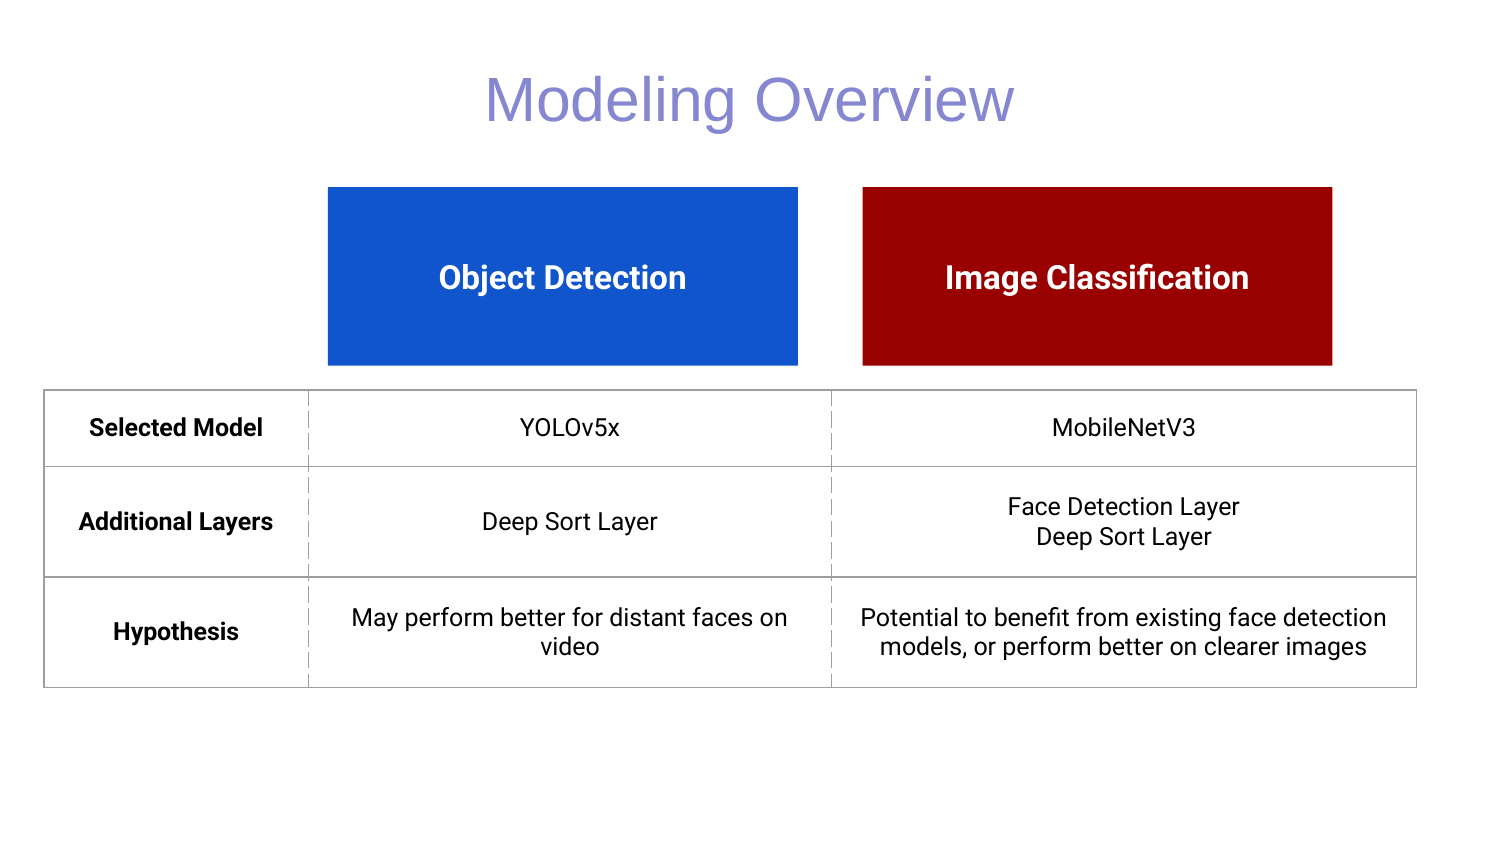

# Modeling Overview
Object Detection
Image Classification
| Selected Model | YOLOv5x | MobileNetV3 |
| --- | --- | --- |
| Additional Layers | Deep Sort Layer | Face Detection Layer Deep Sort Layer |
| Hypothesis | May perform better for distant faces on video | Potential to benefit from existing face detection models, or perform better on clearer images |